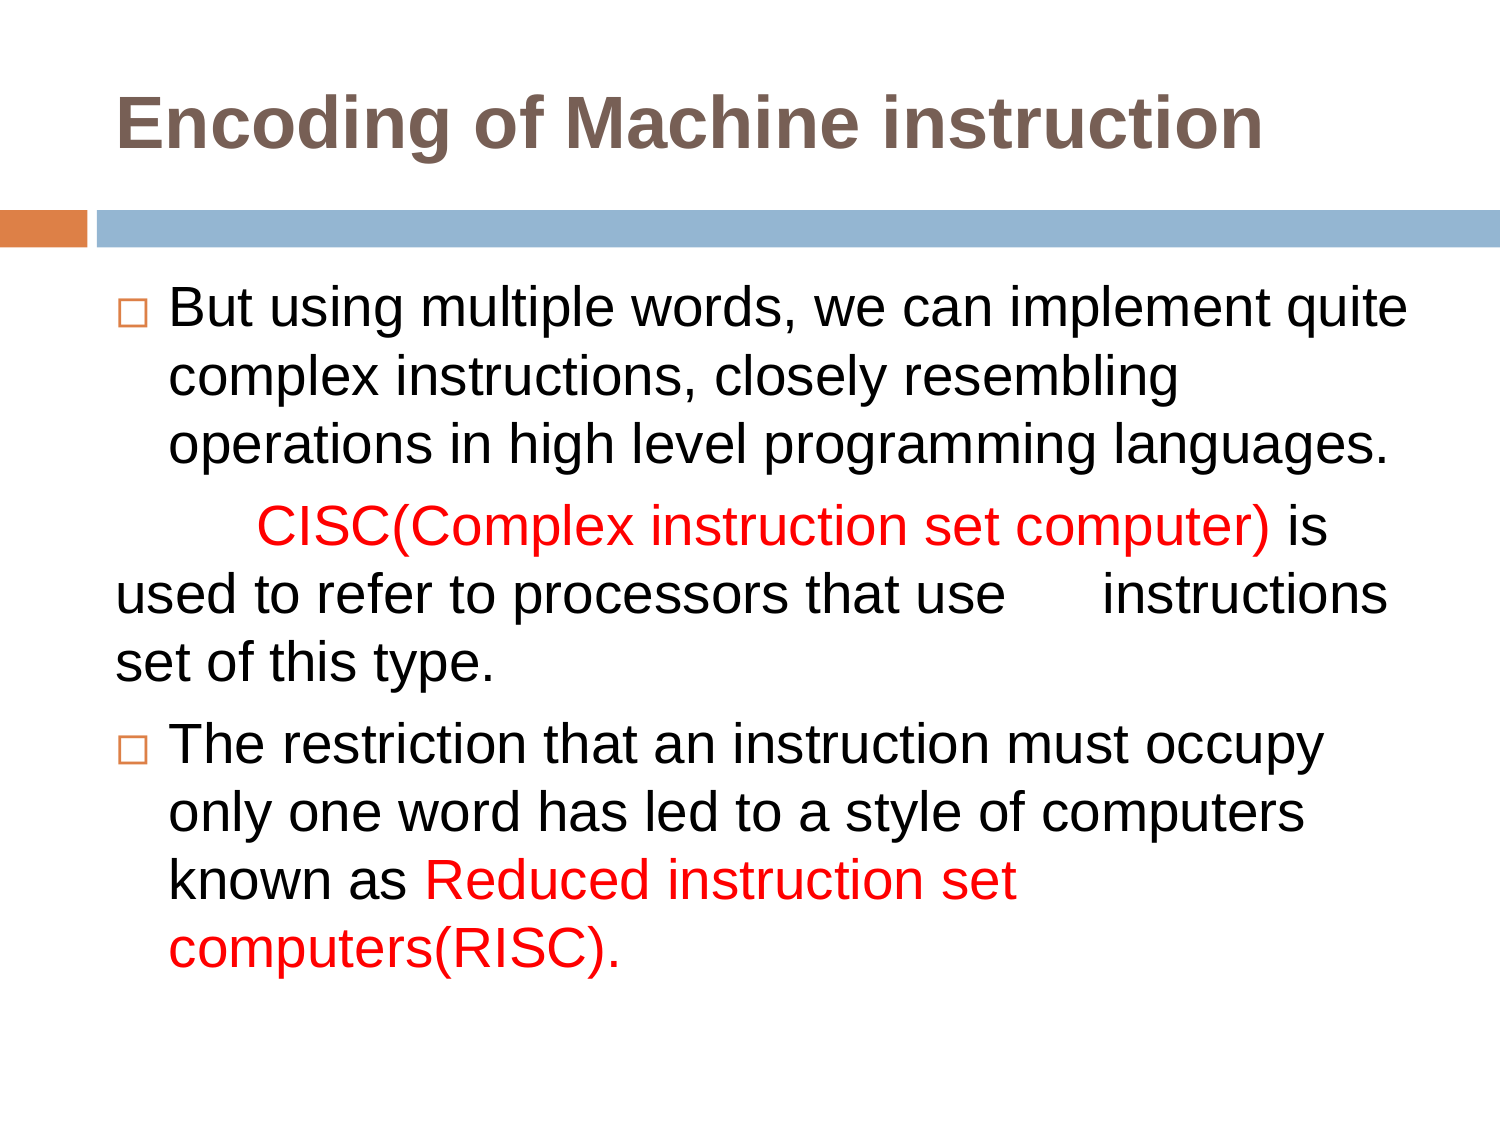

# Encoding of Machine instruction
But using multiple words, we can implement quite complex instructions, closely resembling operations in high level programming languages.
	CISC(Complex instruction set computer) is 	used to refer to processors that use 	instructions set of this type.
The restriction that an instruction must occupy only one word has led to a style of computers known as Reduced instruction set computers(RISC).